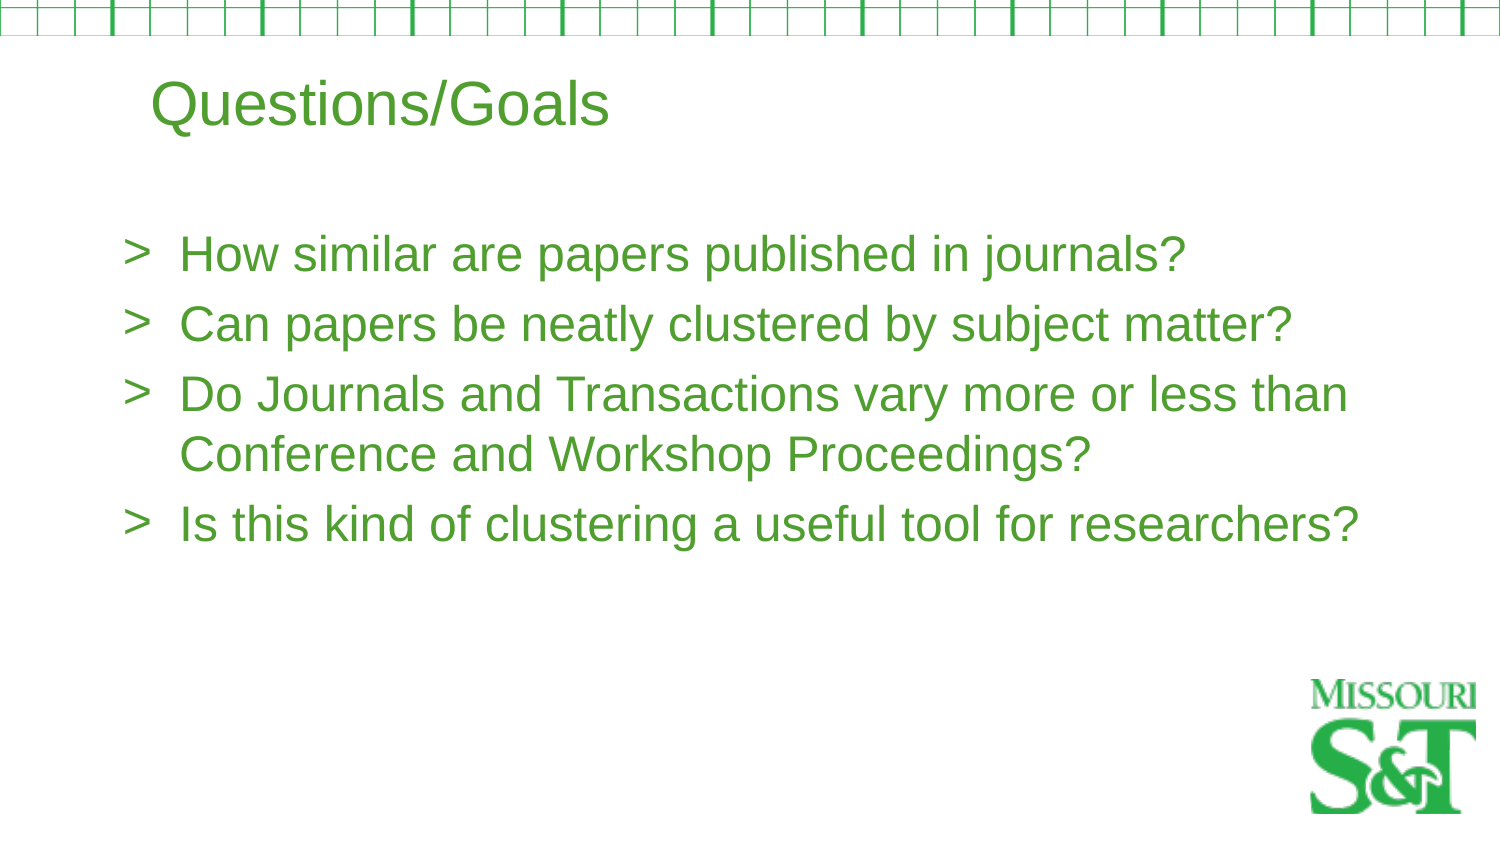

Questions/Goals
How similar are papers published in journals?
Can papers be neatly clustered by subject matter?
Do Journals and Transactions vary more or less than Conference and Workshop Proceedings?
Is this kind of clustering a useful tool for researchers?